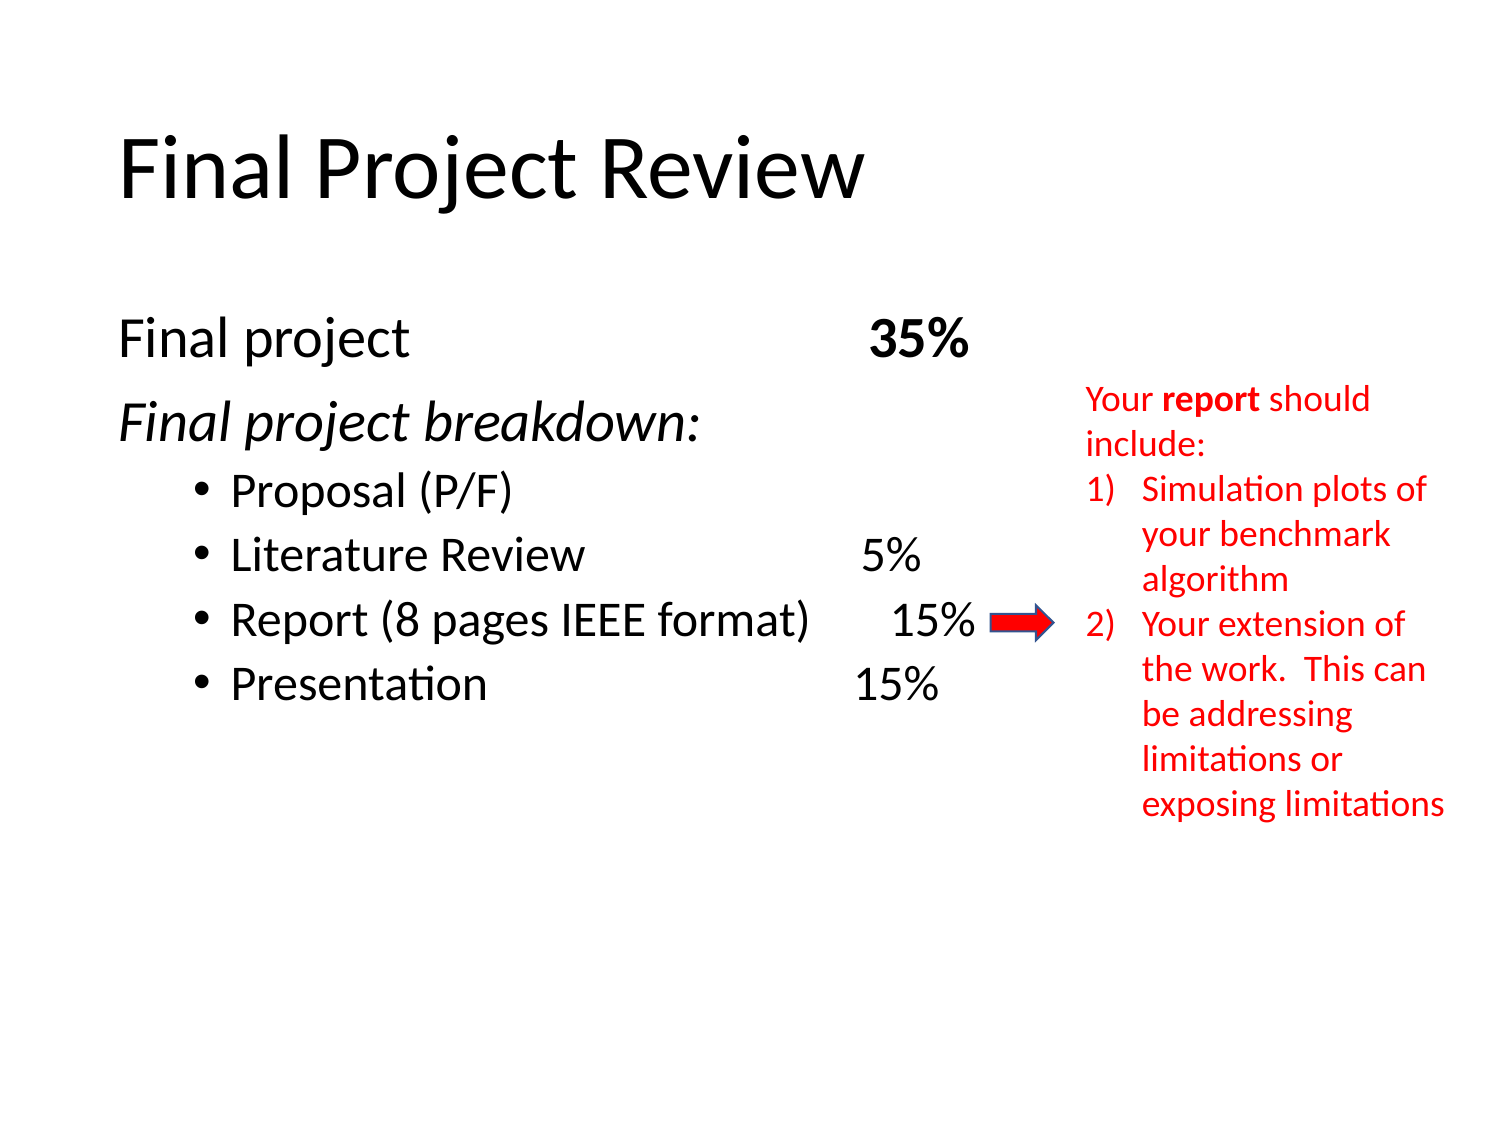

# Final Project Review
Final project 			35%
Final project breakdown:
Proposal (P/F)
Literature Review 	                5%
Report (8 pages IEEE format)       15%
Presentation 			  15%

Your report should include:
Simulation plots of your benchmark algorithm
Your extension of the work.  This can be addressing limitations or exposing limitations